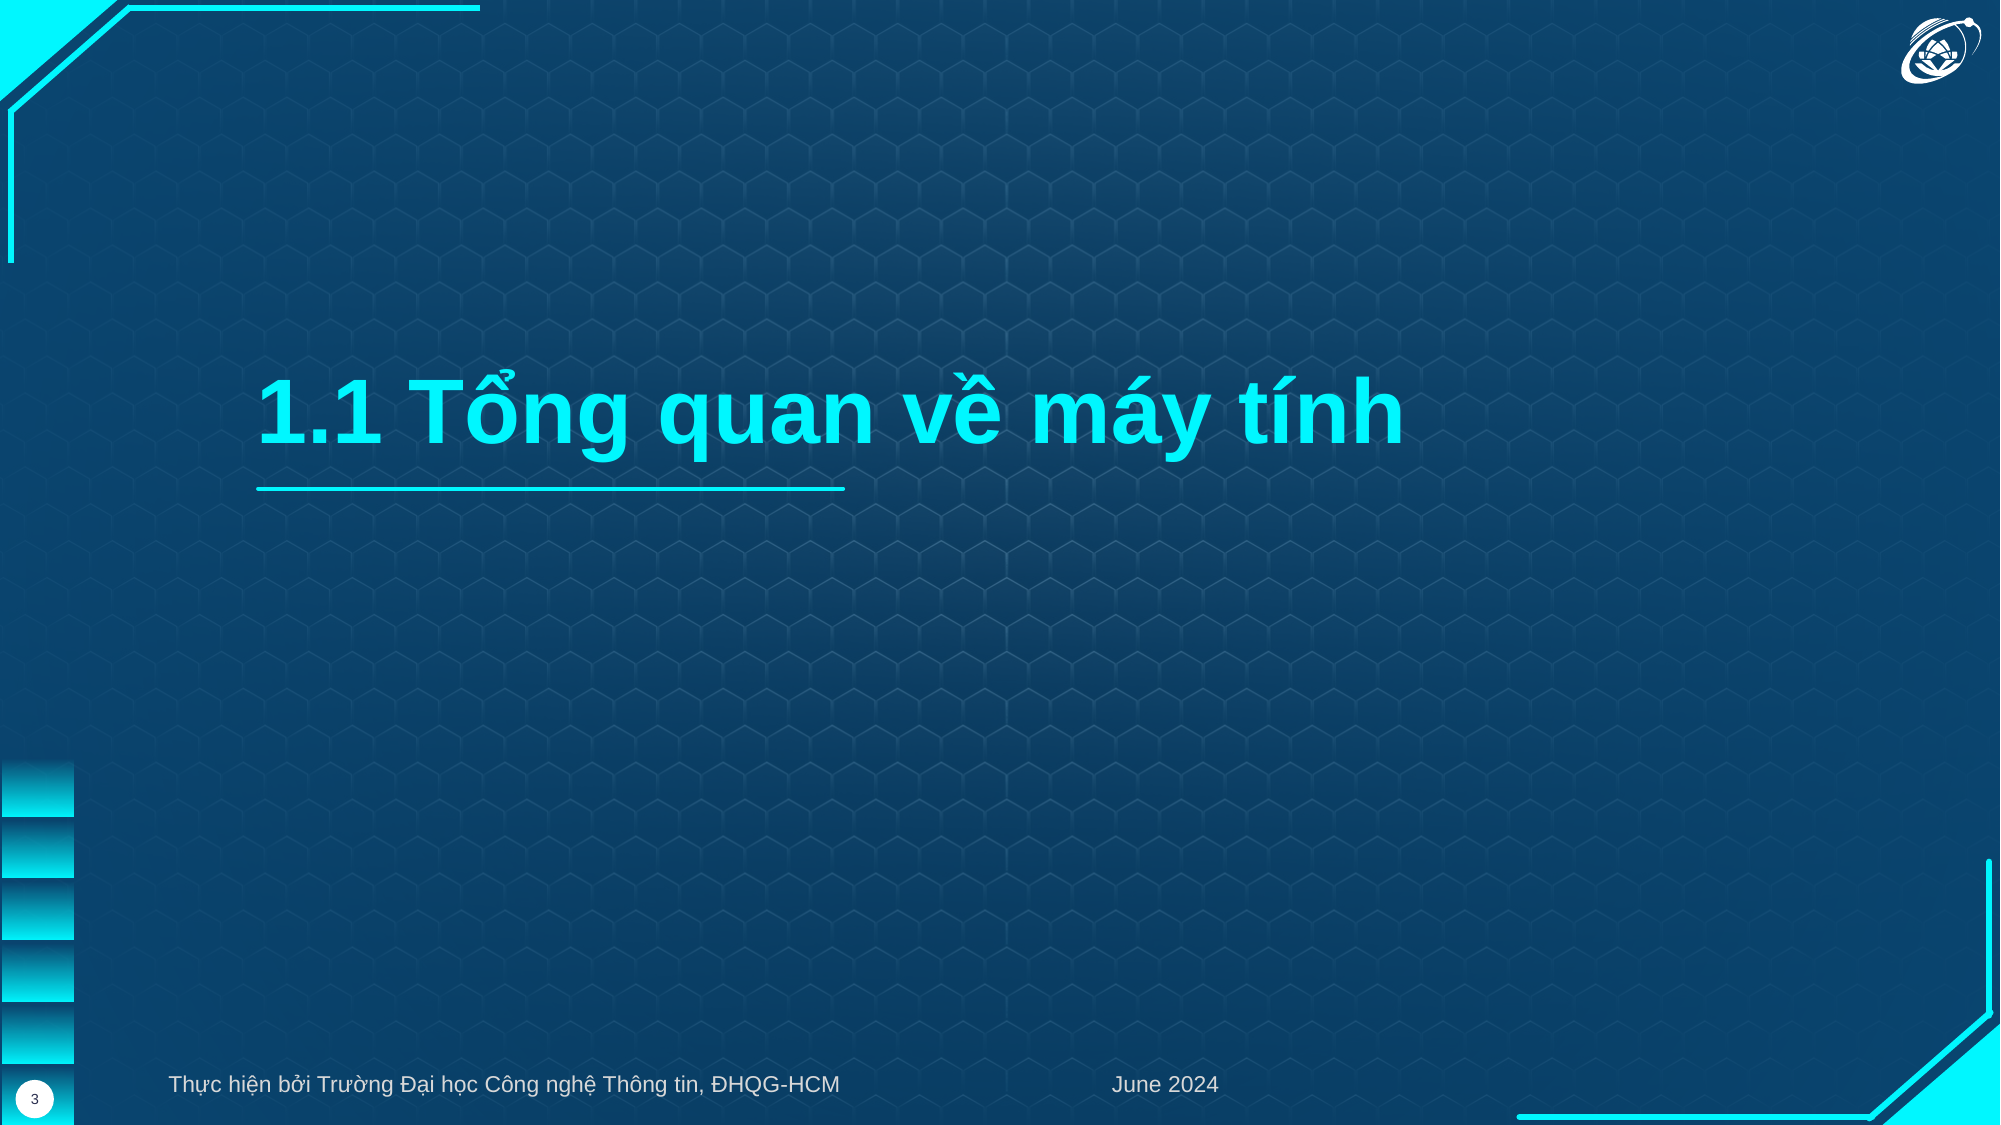

1.1 Tổng quan về máy tính

Thực hiện bởi Trường Đại học Công nghệ Thông tin, ĐHQG-HCM
June 2024
3